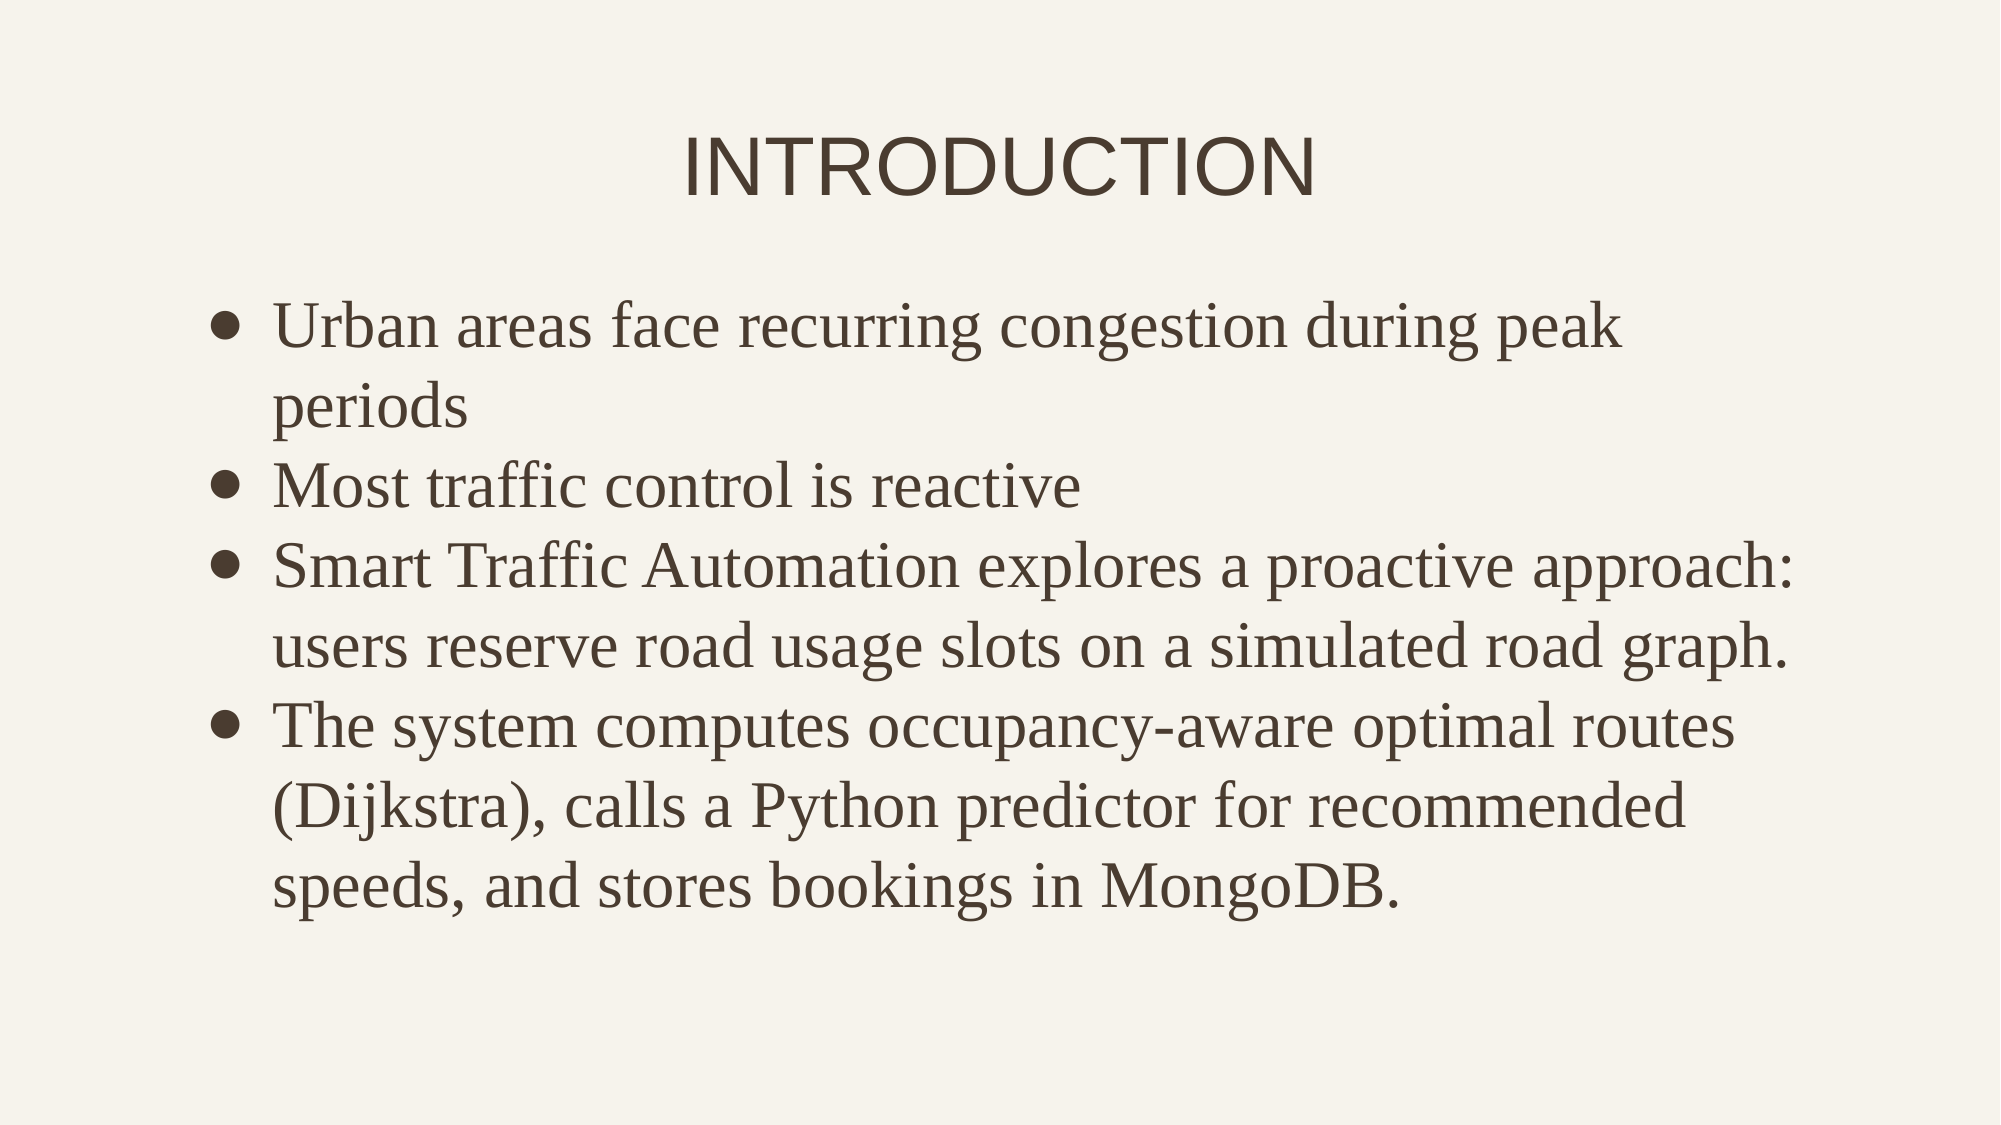

# INTRODUCTION
Urban areas face recurring congestion during peak periods
Most traffic control is reactive
Smart Traffic Automation explores a proactive approach: users reserve road usage slots on a simulated road graph.
The system computes occupancy-aware optimal routes (Dijkstra), calls a Python predictor for recommended speeds, and stores bookings in MongoDB.